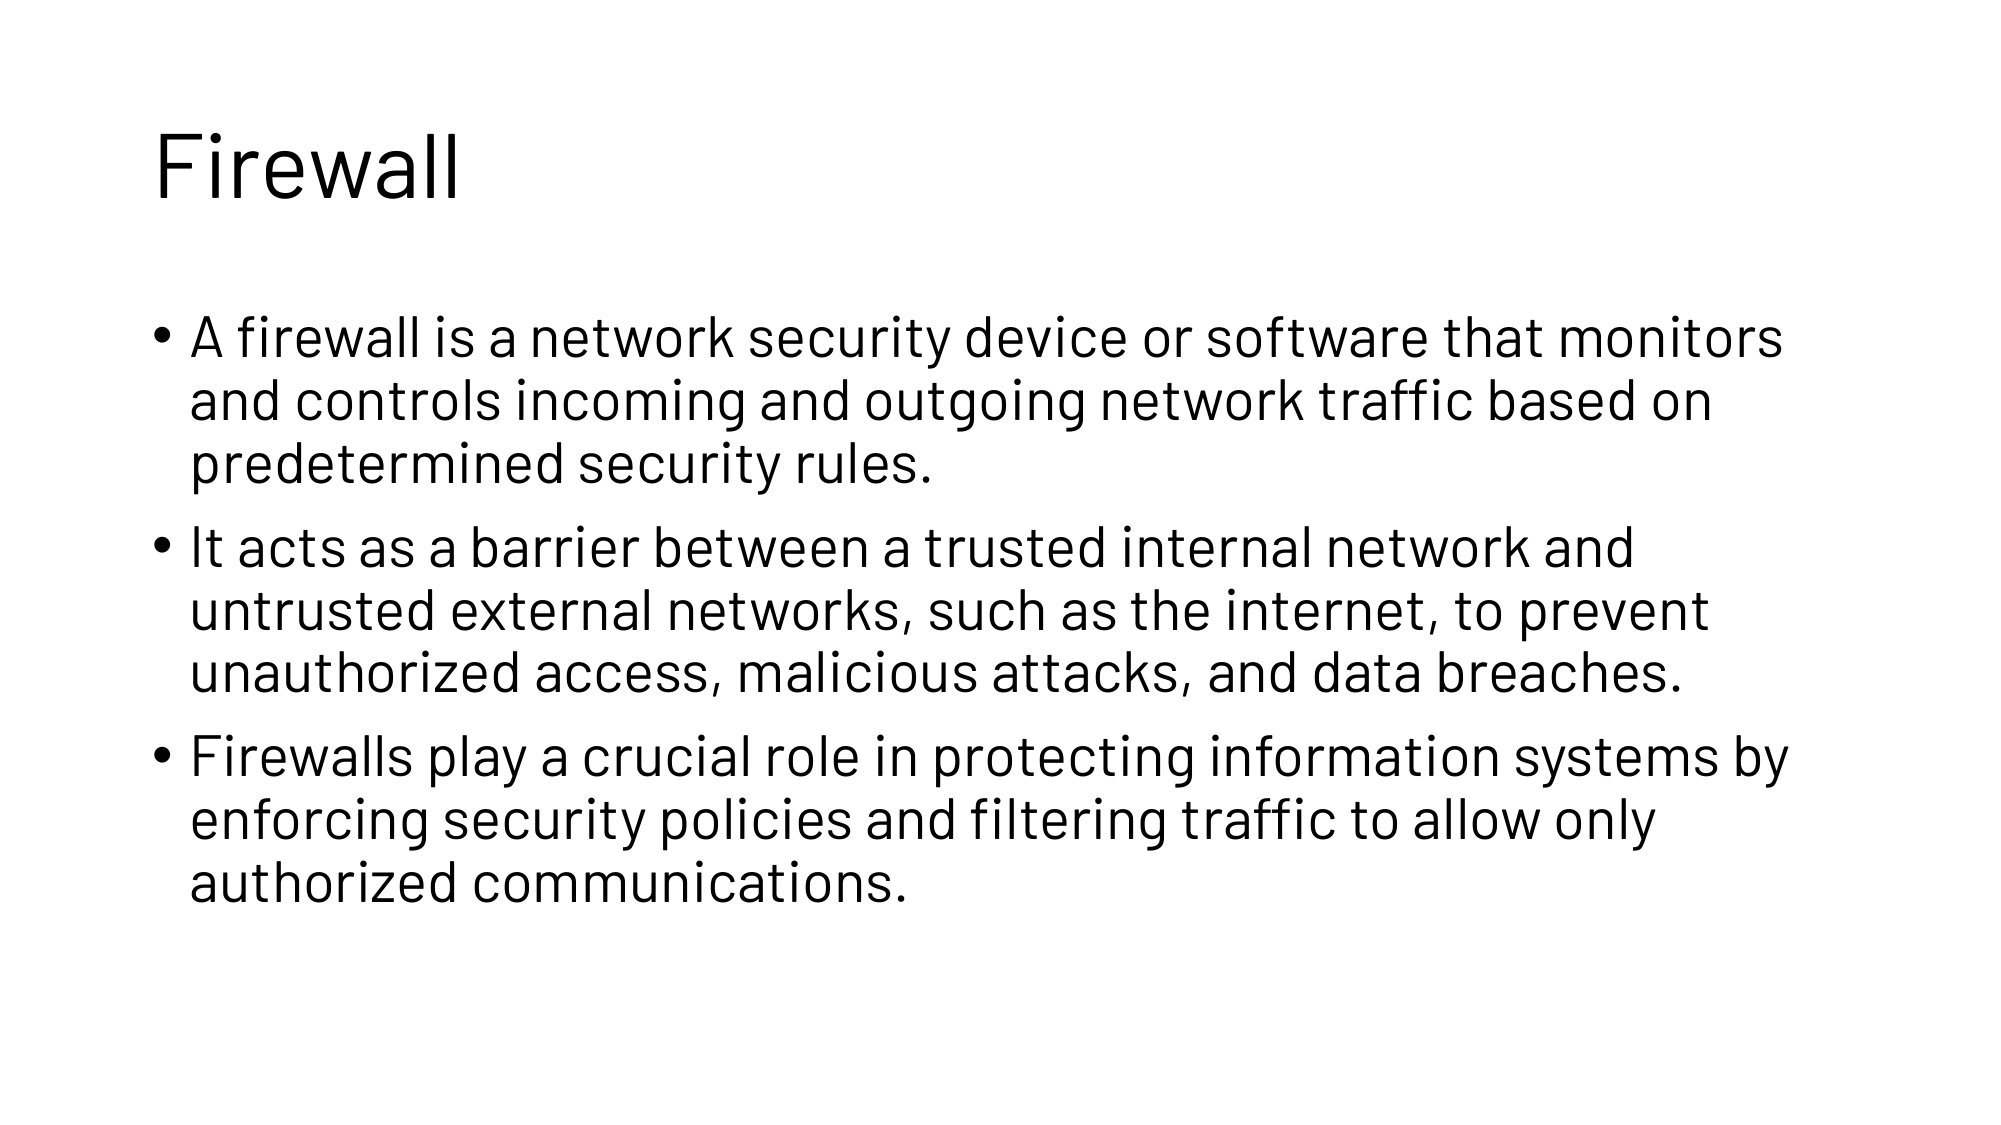

# Firewall
A firewall is a network security device or software that monitors and controls incoming and outgoing network traffic based on predetermined security rules.
It acts as a barrier between a trusted internal network and untrusted external networks, such as the internet, to prevent unauthorized access, malicious attacks, and data breaches.
Firewalls play a crucial role in protecting information systems by enforcing security policies and filtering traffic to allow only authorized communications.